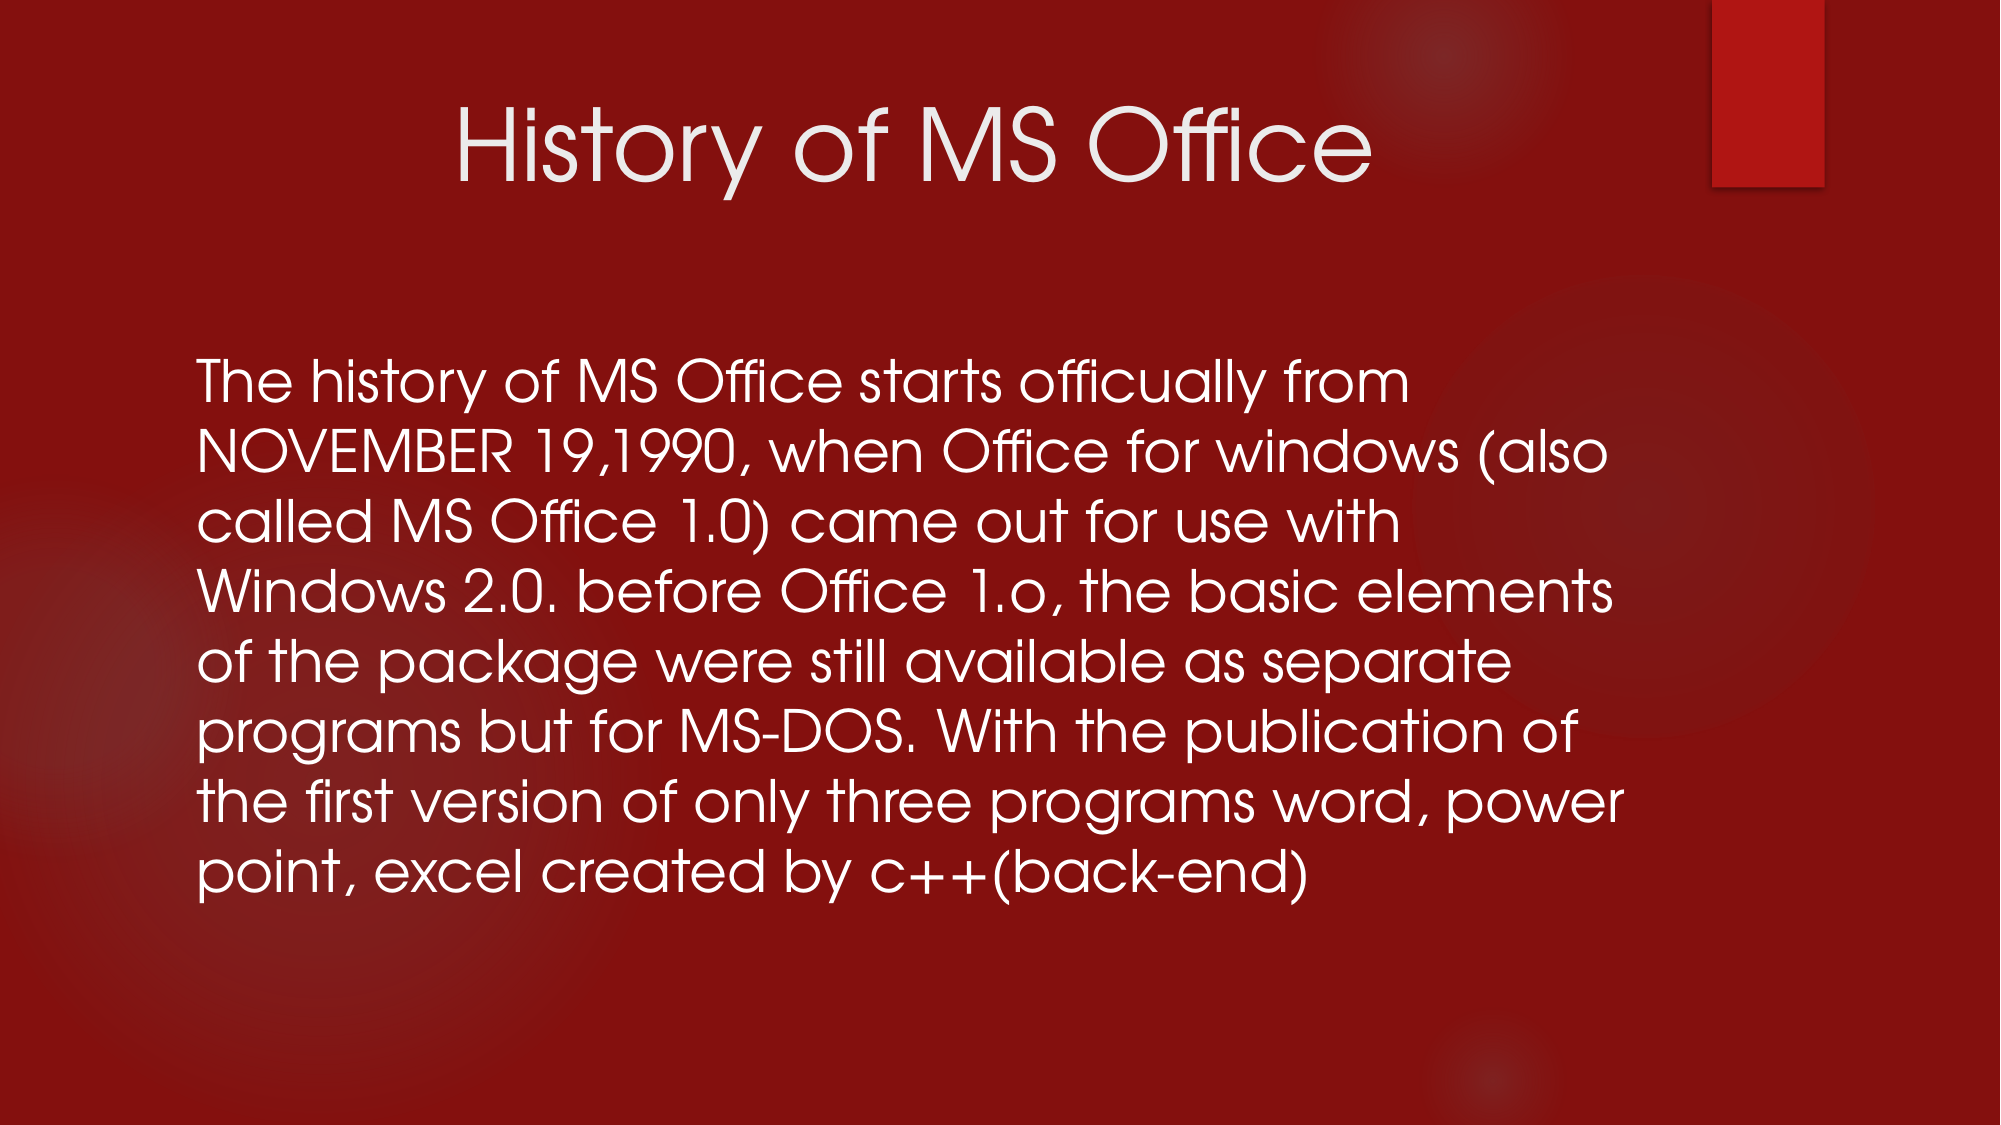

# History of MS Office
The history of MS Office starts officually from NOVEMBER 19,1990, when Office for windows (also called MS Office 1.0) came out for use with Windows 2.0. before Office 1.o, the basic elements of the package were still available as separate programs but for MS-DOS. With the publication of the first version of only three programs word, power point, excel created by c++(back-end)